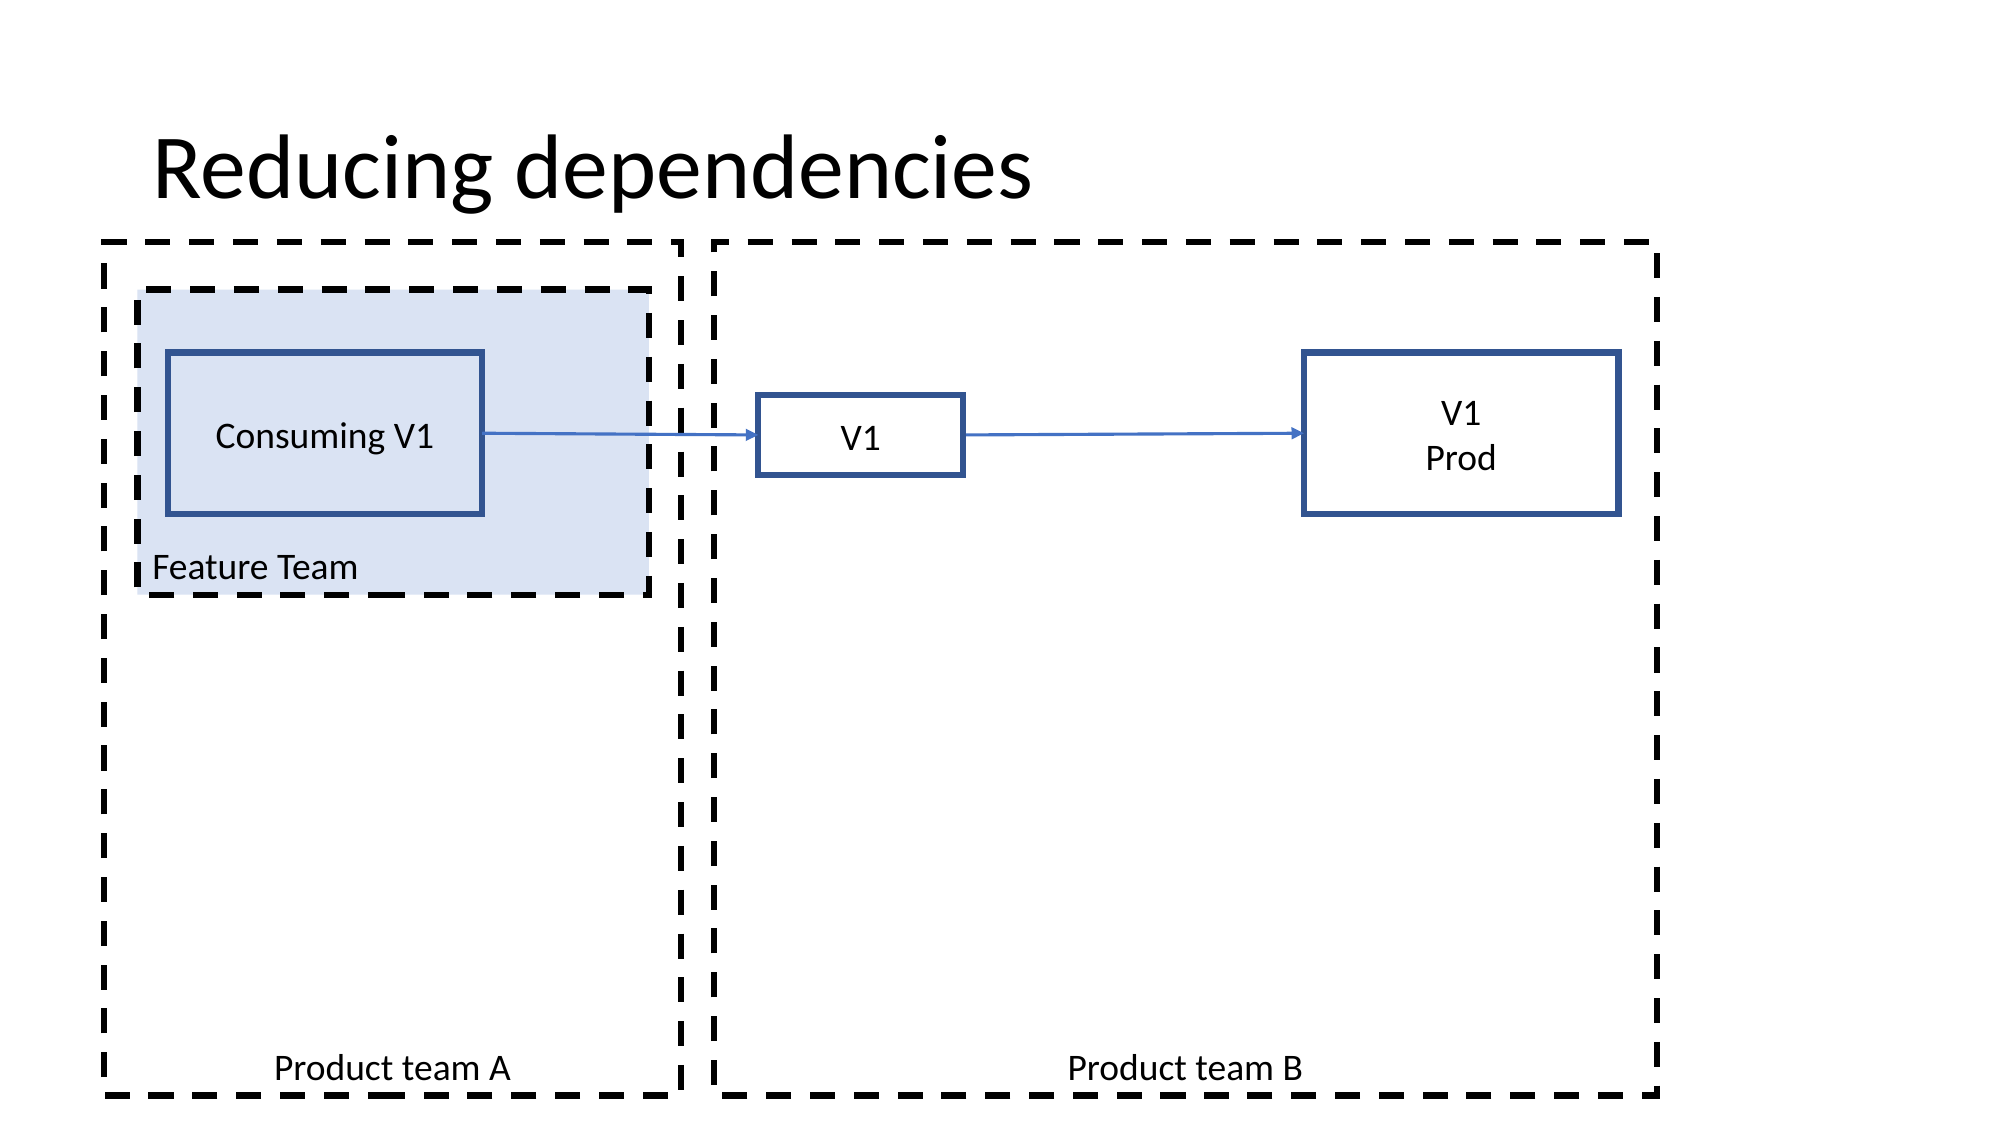

# Reducing dependencies
Product team B
Product team A
Feature Team
Consuming V1
V1
Prod
V1